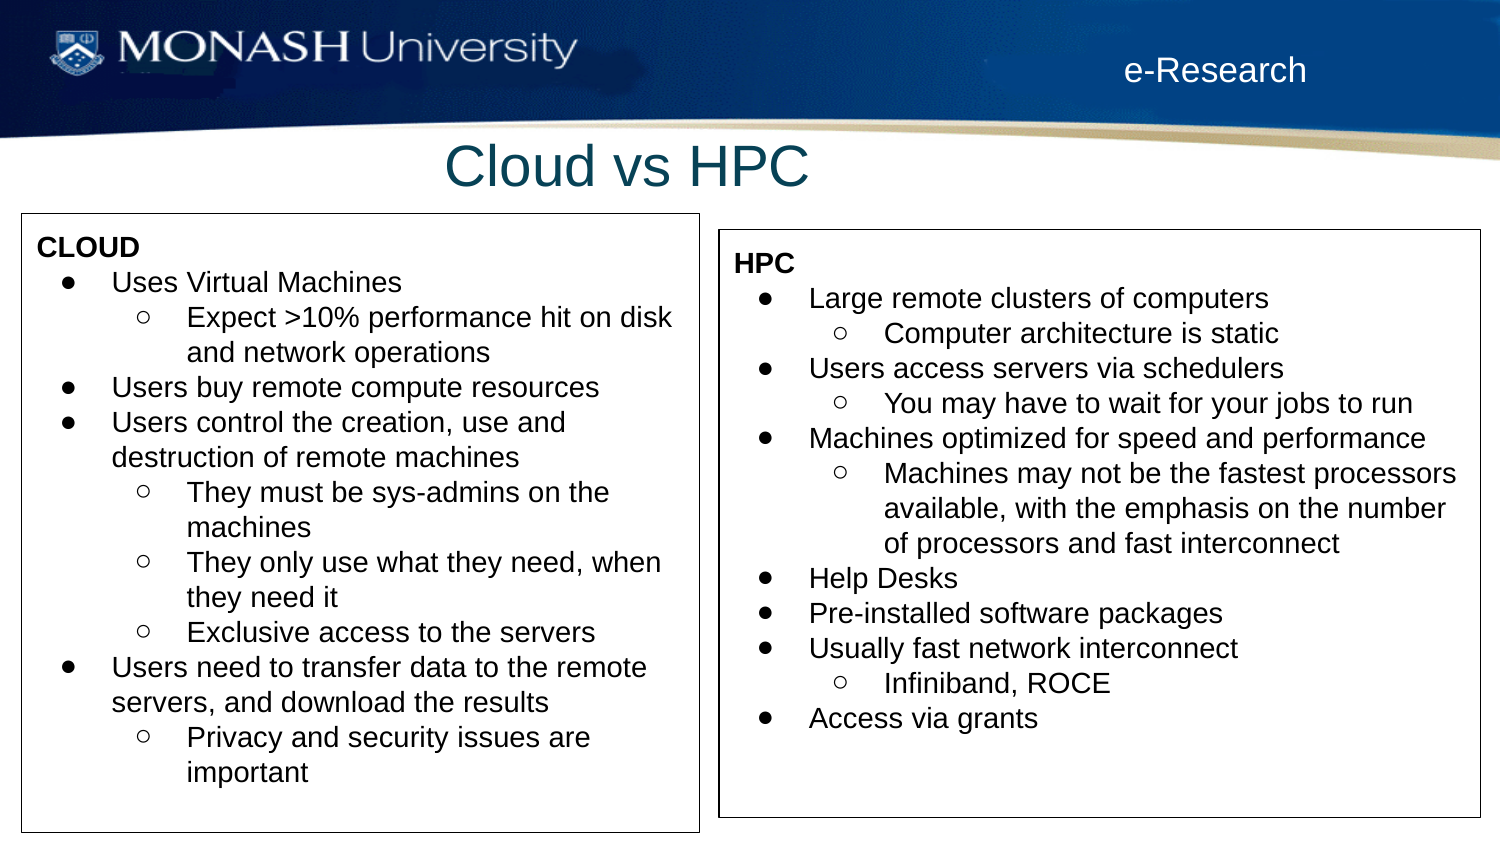

Cloud vs HPC

CLOUD
Uses Virtual Machines
Expect >10% performance hit on disk and network operations
Users buy remote compute resources
Users control the creation, use and destruction of remote machines
They must be sys-admins on the machines
They only use what they need, when they need it
Exclusive access to the servers
Users need to transfer data to the remote servers, and download the results
Privacy and security issues are important
HPC
Large remote clusters of computers
Computer architecture is static
Users access servers via schedulers
You may have to wait for your jobs to run
Machines optimized for speed and performance
Machines may not be the fastest processors available, with the emphasis on the number of processors and fast interconnect
Help Desks
Pre-installed software packages
Usually fast network interconnect
Infiniband, ROCE
Access via grants